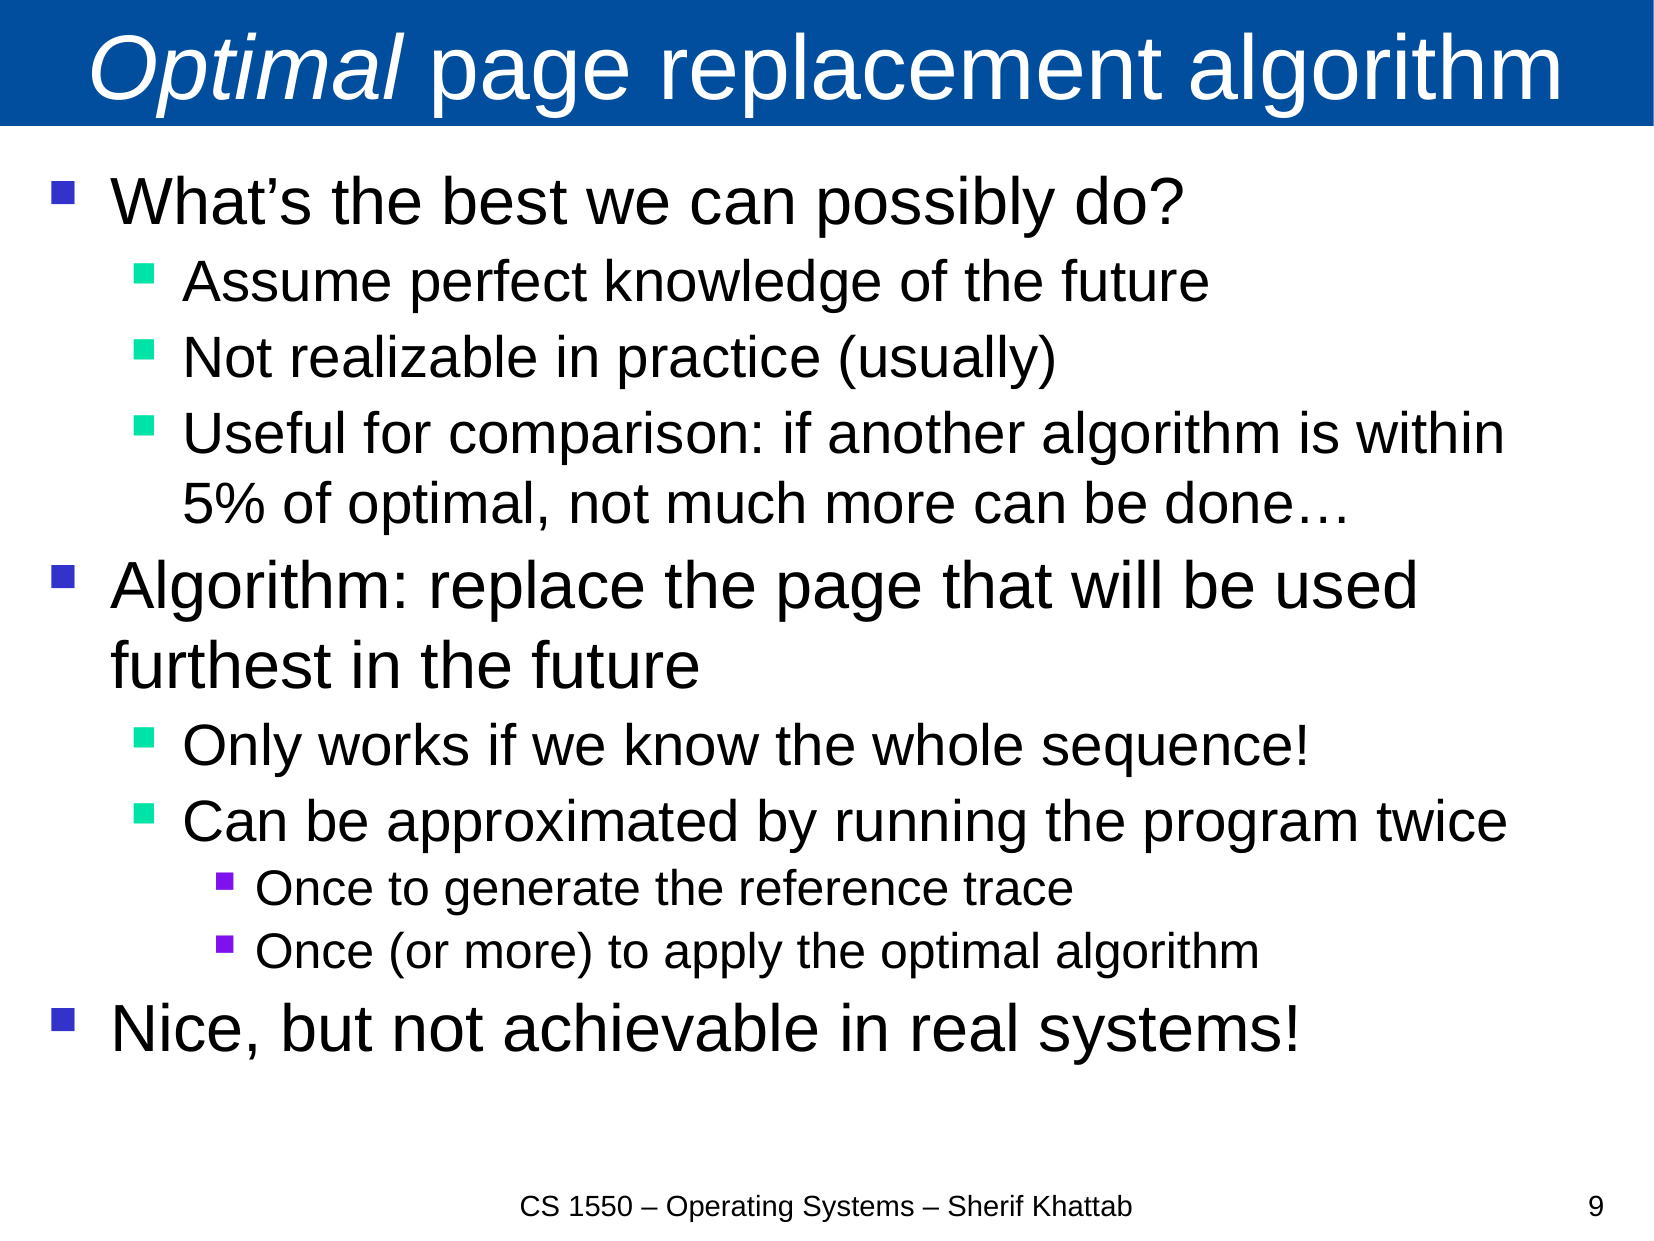

# Optimal page replacement algorithm
What’s the best we can possibly do?
Assume perfect knowledge of the future
Not realizable in practice (usually)
Useful for comparison: if another algorithm is within 5% of optimal, not much more can be done…
Algorithm: replace the page that will be used furthest in the future
Only works if we know the whole sequence!
Can be approximated by running the program twice
Once to generate the reference trace
Once (or more) to apply the optimal algorithm
Nice, but not achievable in real systems!
CS 1550 – Operating Systems – Sherif Khattab
9